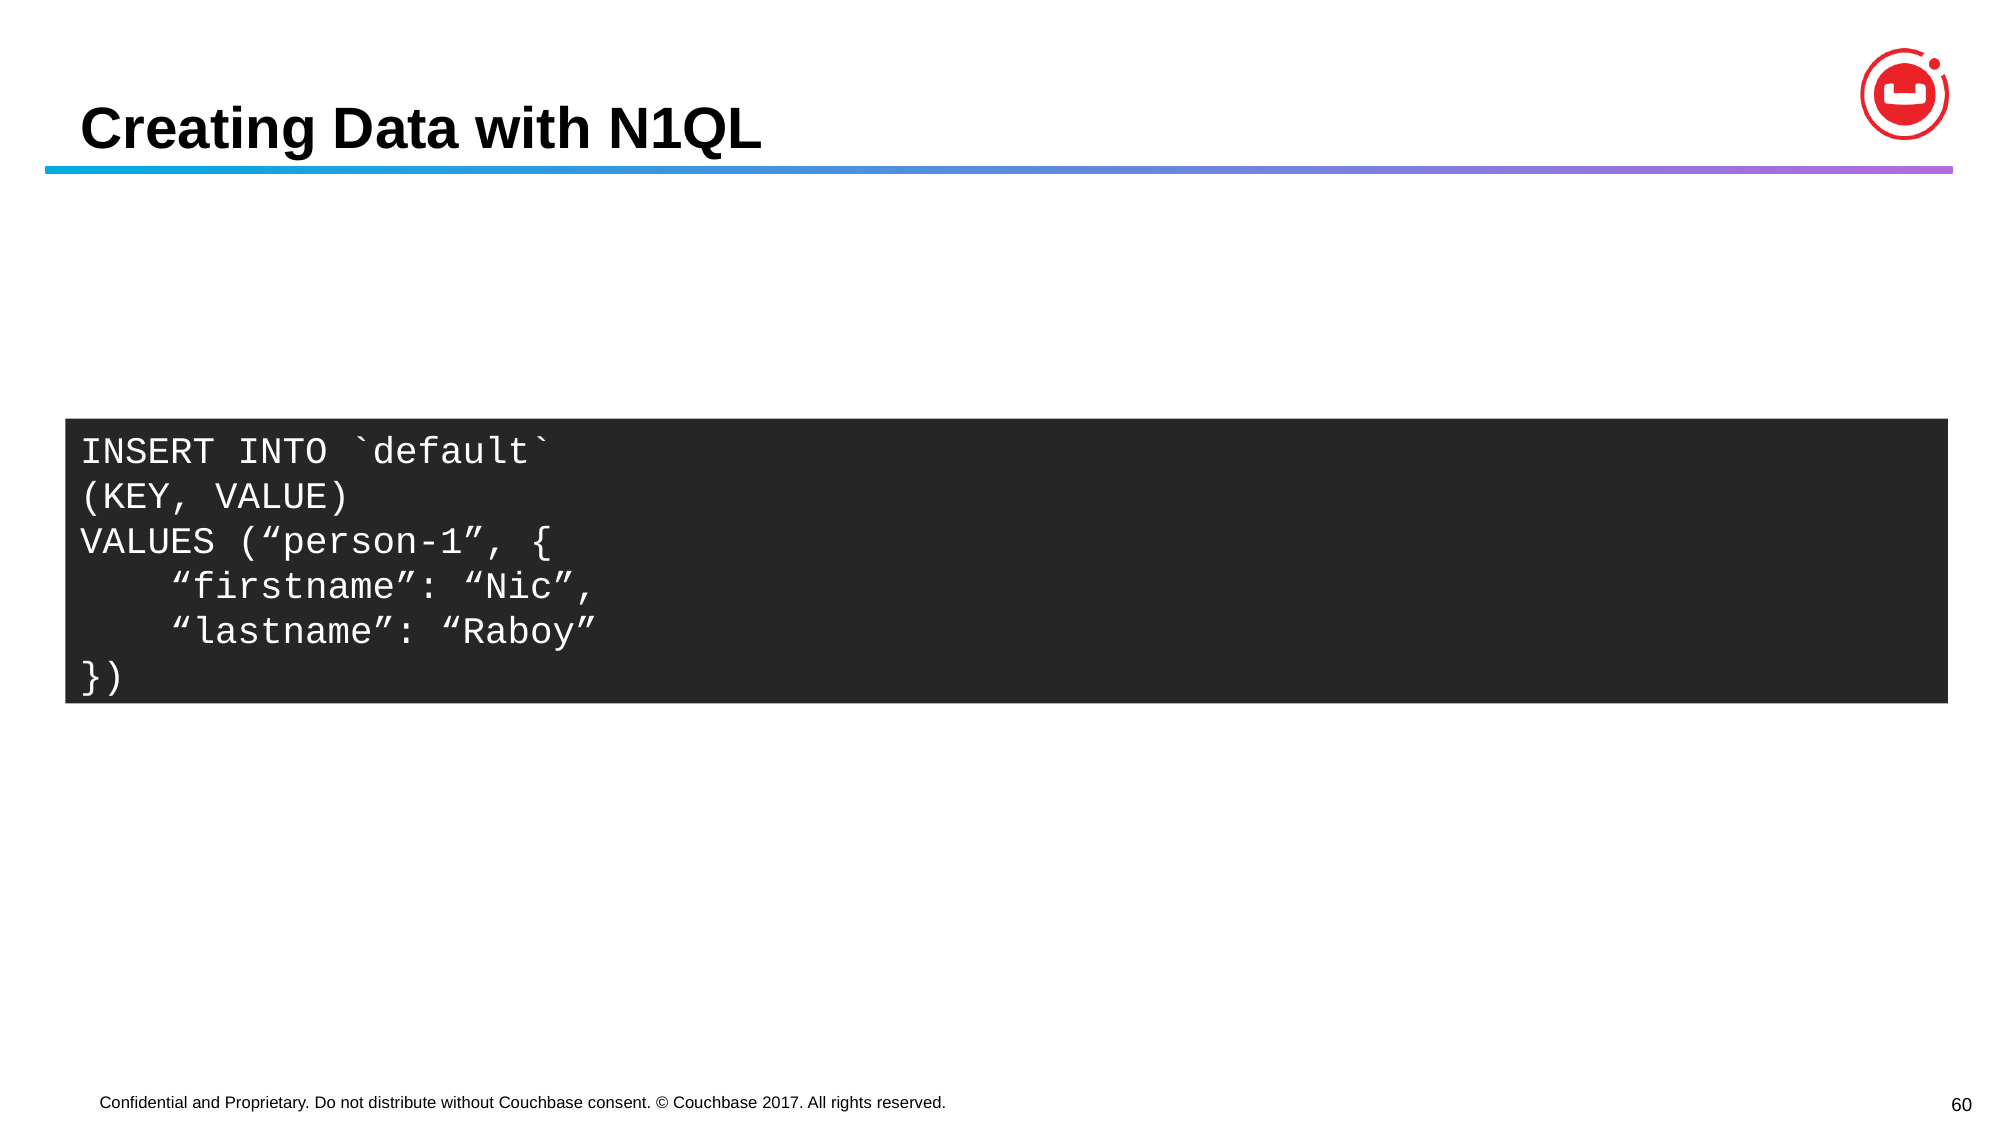

# Creating Data with N1QL
INSERT INTO `default`
(KEY, VALUE)
VALUES (“person-1”, {
    “firstname”: “Nic”,
    “lastname”: “Raboy”
})